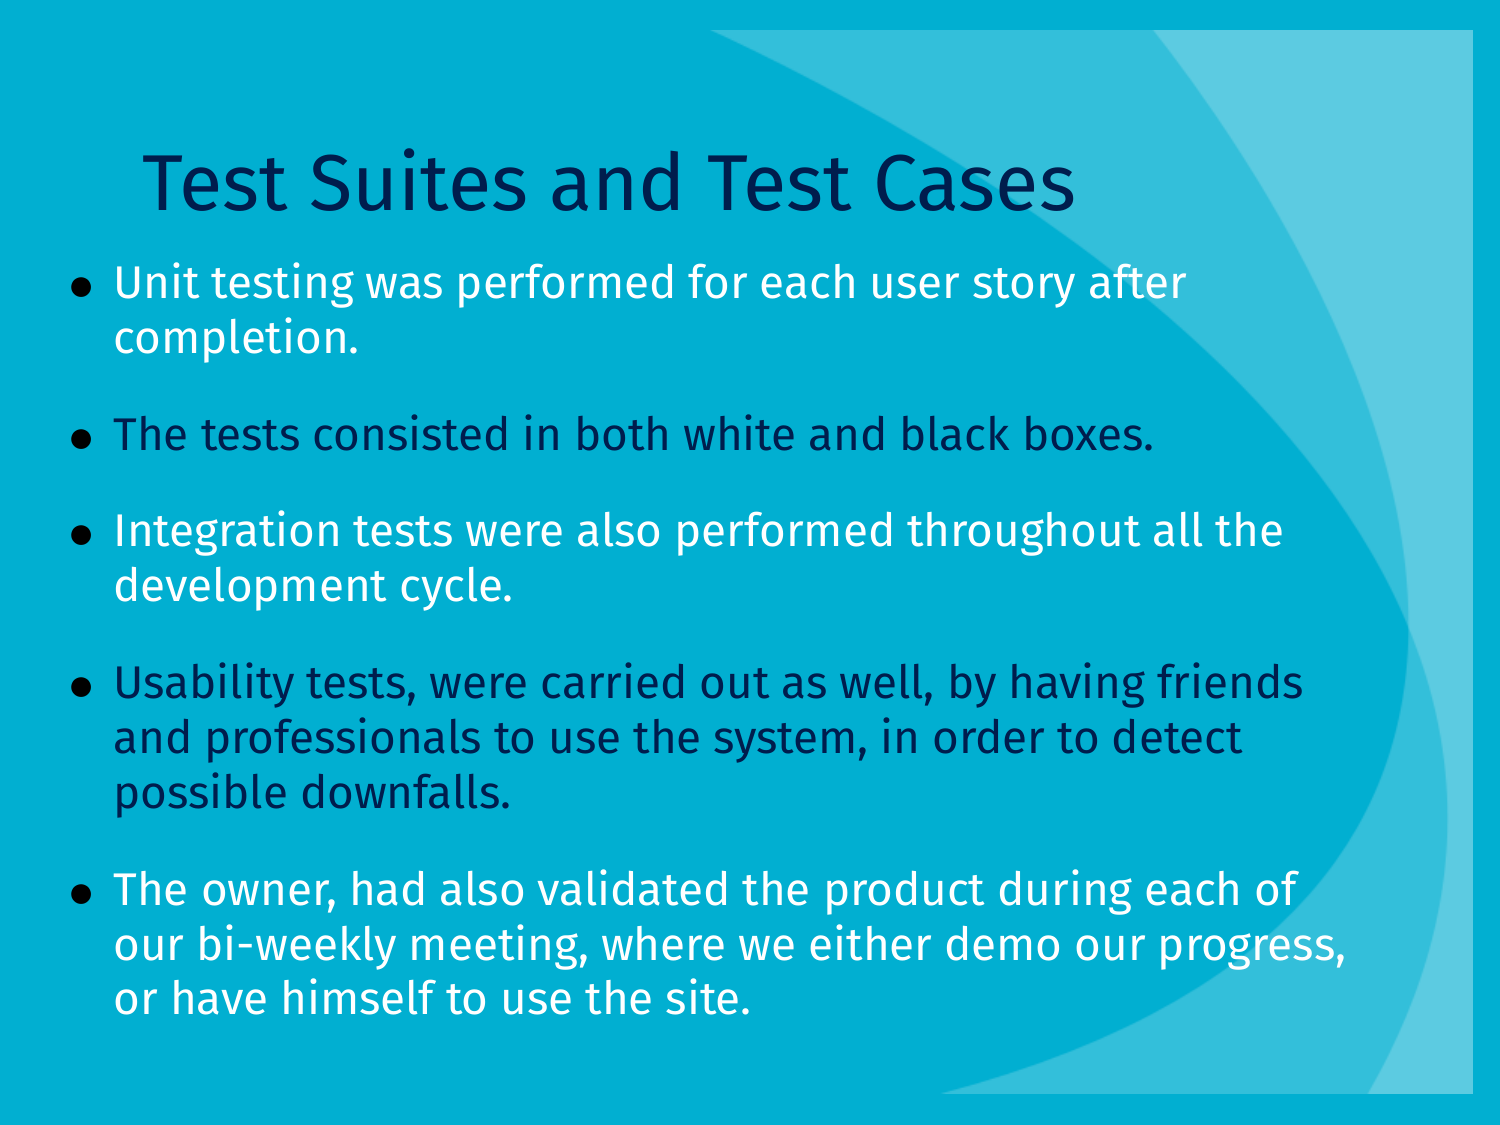

# Test Suites and Test Cases
Unit testing was performed for each user story after completion.
The tests consisted in both white and black boxes.
Integration tests were also performed throughout all the development cycle.
Usability tests, were carried out as well, by having friends and professionals to use the system, in order to detect possible downfalls.
The owner, had also validated the product during each of our bi-weekly meeting, where we either demo our progress, or have himself to use the site.